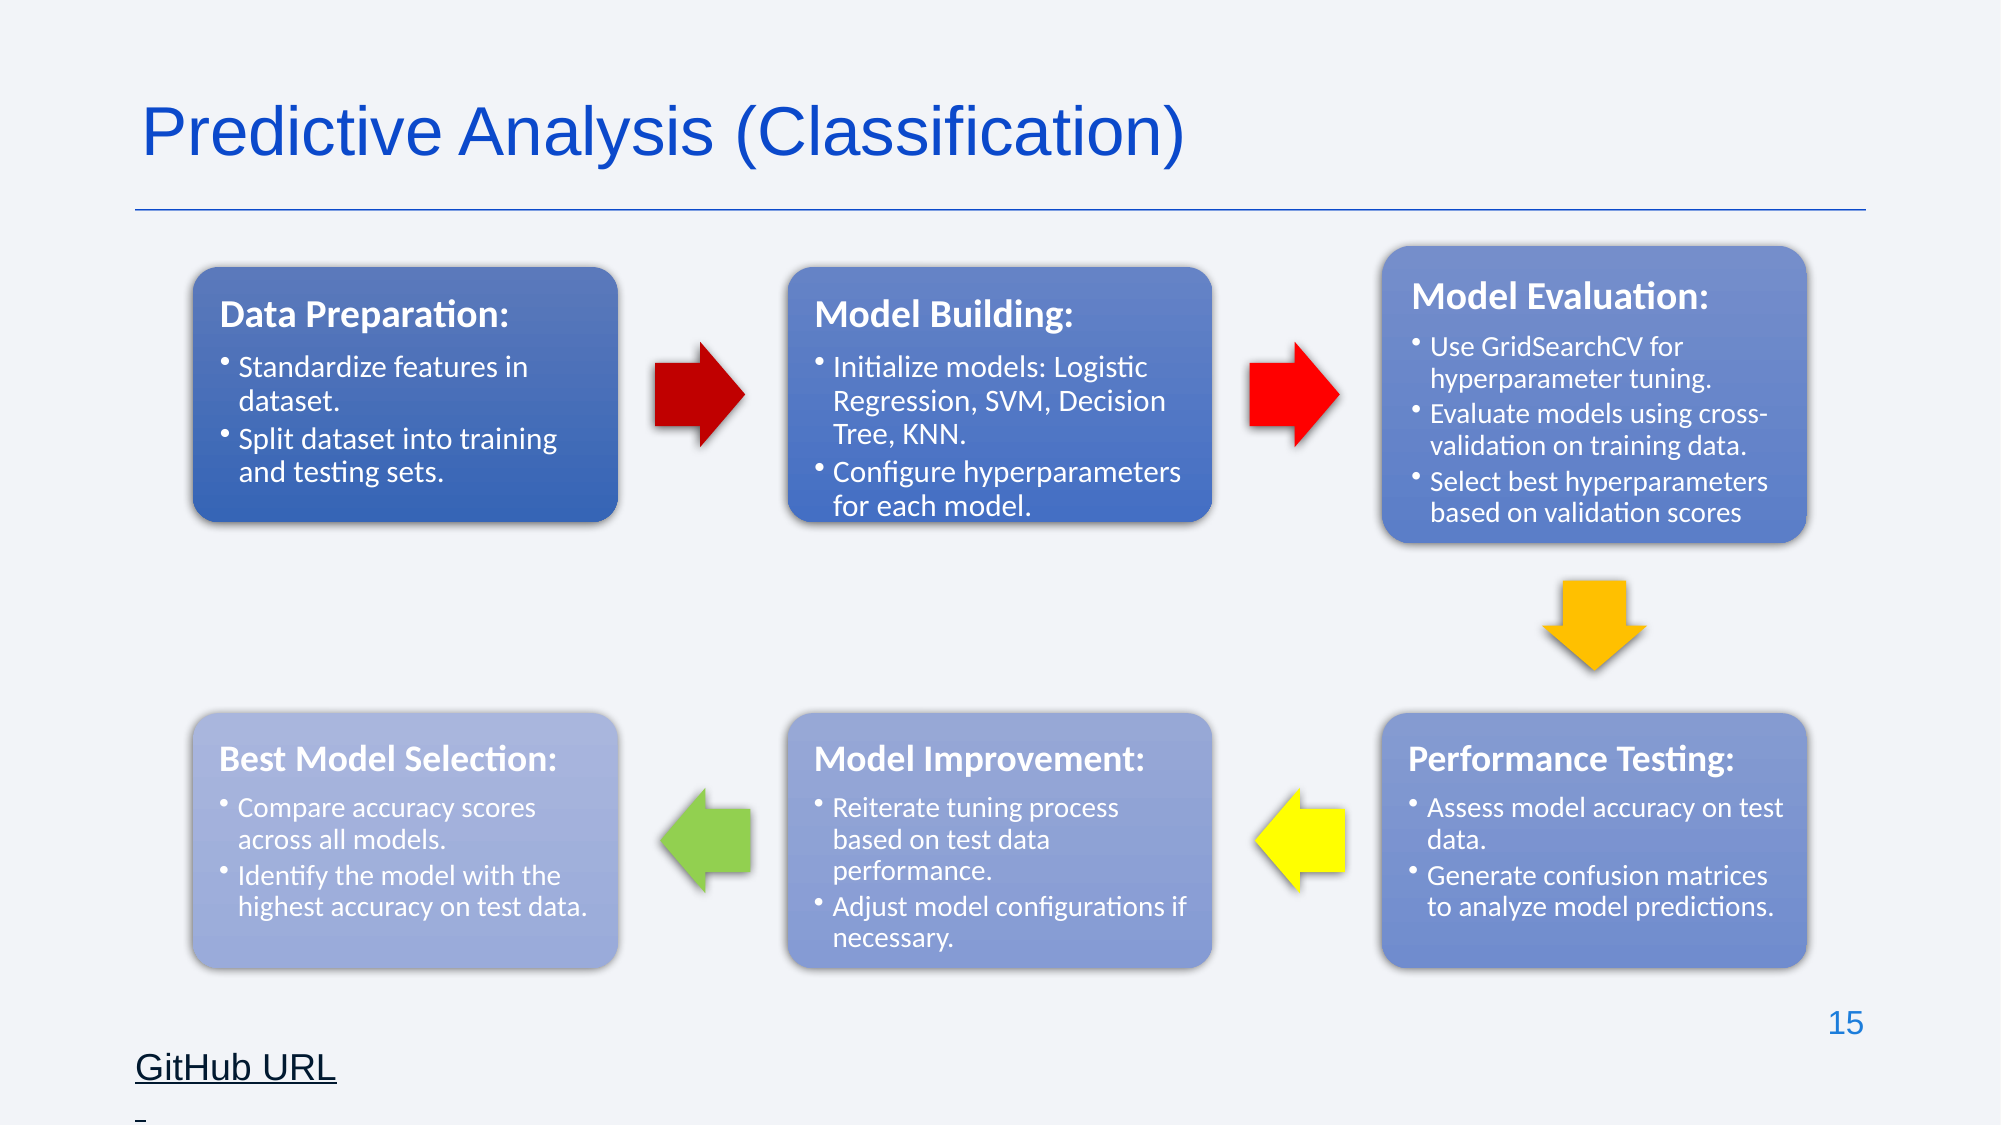

Predictive Analysis (Classification)
Data Preparation:
Standardize features in dataset.
Split dataset into training and testing sets.

Model Building:
Initialize models: Logistic Regression, SVM, Decision Tree, KNN.
Configure hyperparameters for each model.

Model Evaluation:
Use GridSearchCV for hyperparameter tuning.
Evaluate models using cross-validation on training data.
Select best hyperparameters based on validation scores

Performance Testing:
Assess model accuracy on test data.
Generate confusion matrices to analyze model predictions.

Model Improvement:
Reiterate tuning process based on test data performance.
Adjust model configurations if necessary.

Best Model Selection:
Compare accuracy scores across all models.
Identify the model with the highest accuracy on test data.
15
GitHub URL